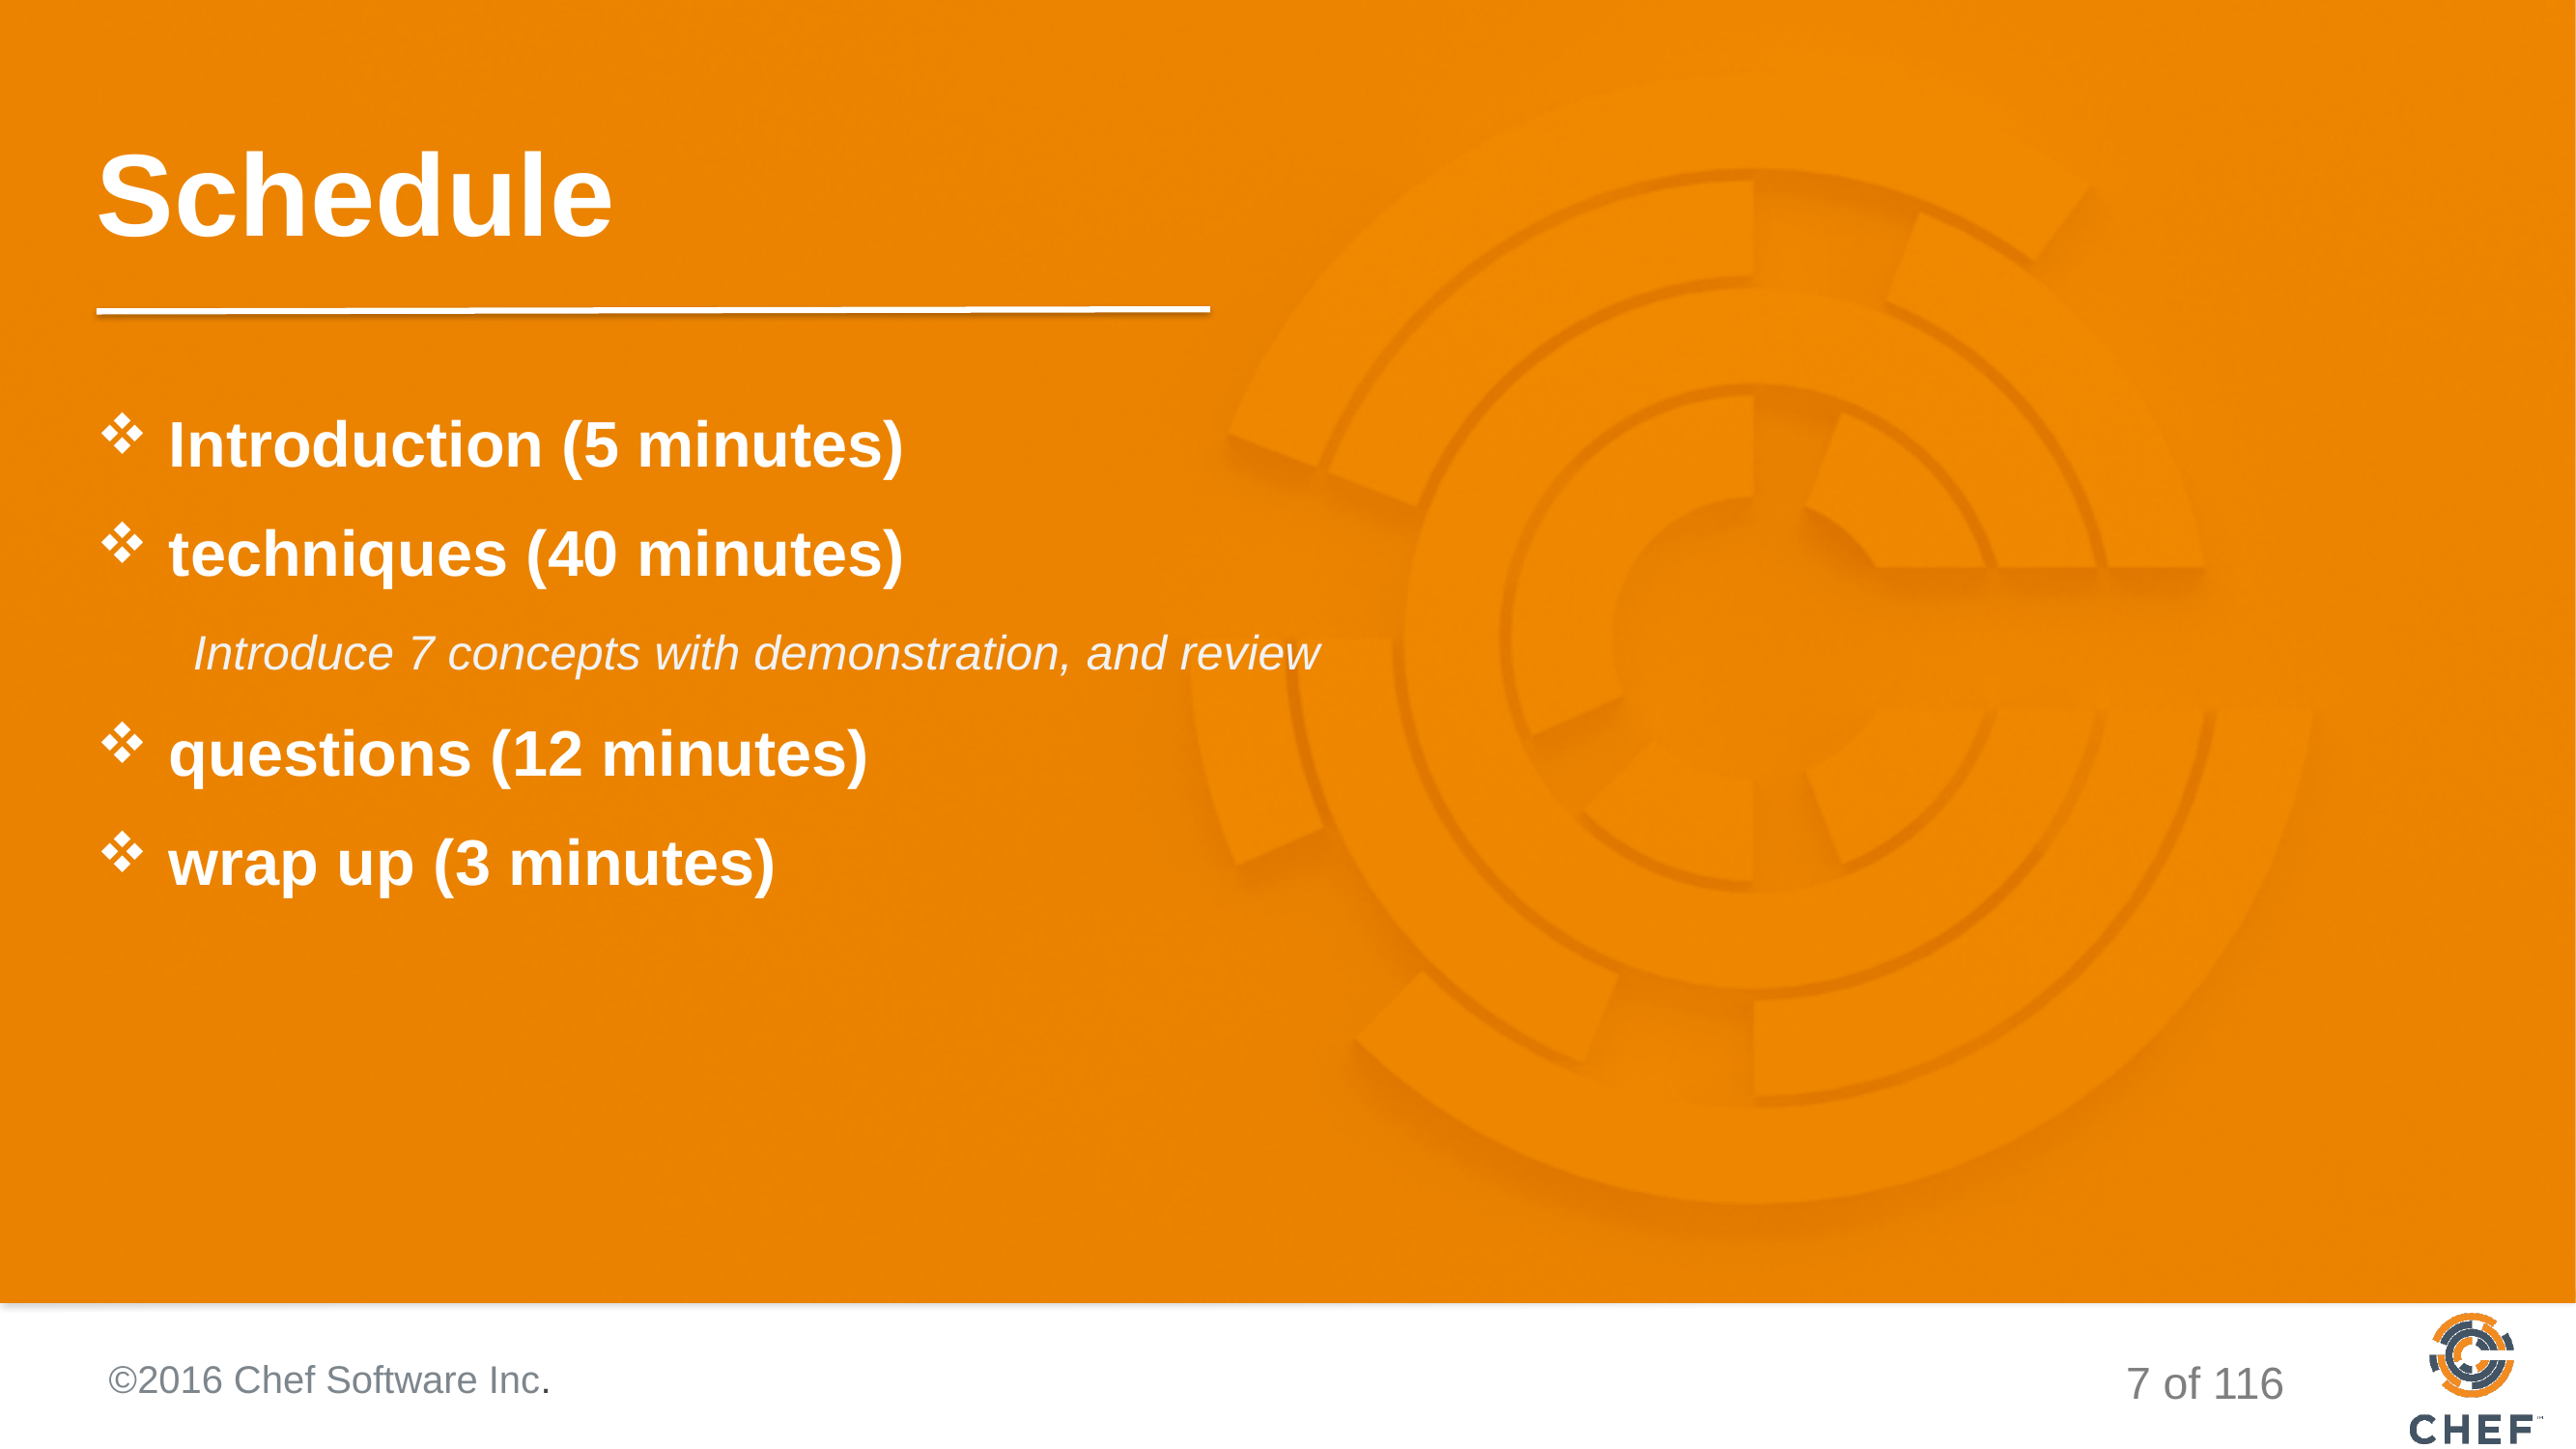

# Schedule
Introduction (5 minutes)
techniques (40 minutes)
Introduce 7 concepts with demonstration, and review
questions (12 minutes)
wrap up (3 minutes)